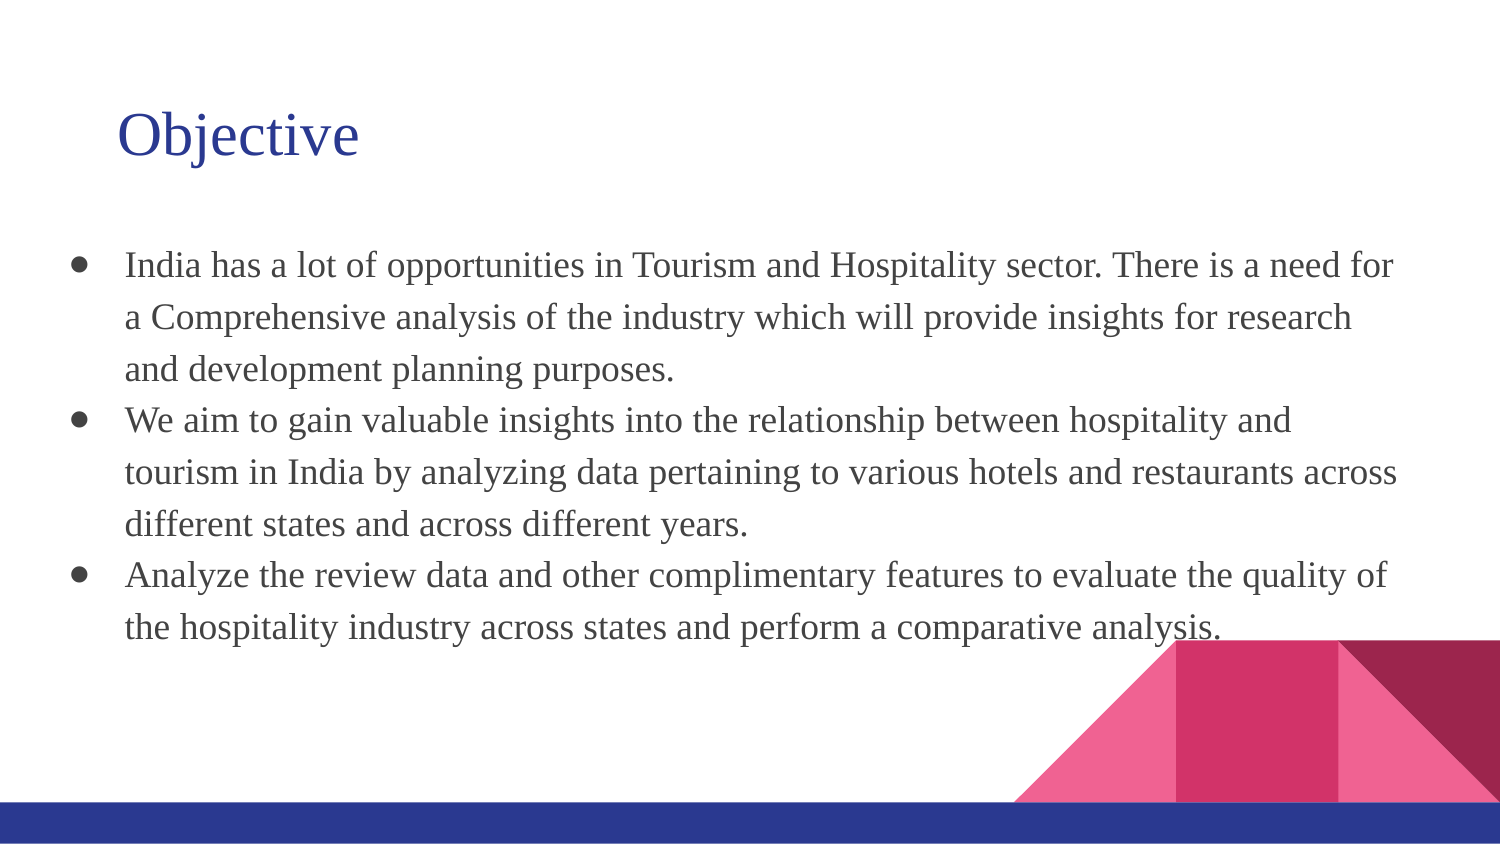

# Objective
India has a lot of opportunities in Tourism and Hospitality sector. There is a need for a Comprehensive analysis of the industry which will provide insights for research and development planning purposes.
We aim to gain valuable insights into the relationship between hospitality and tourism in India by analyzing data pertaining to various hotels and restaurants across different states and across different years.
Analyze the review data and other complimentary features to evaluate the quality of the hospitality industry across states and perform a comparative analysis.